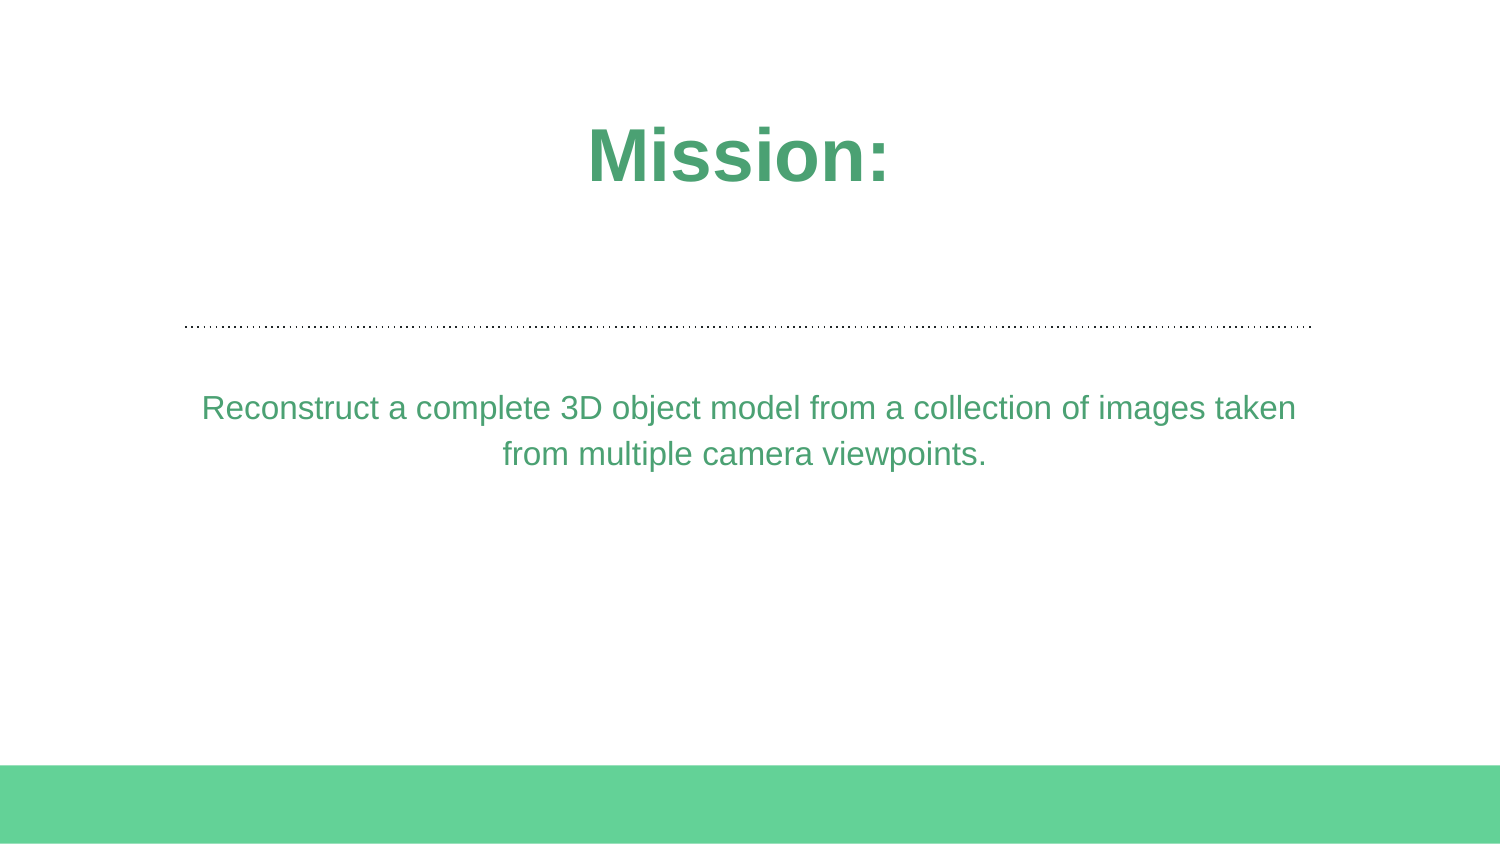

# Mission:

Reconstruct a complete 3D object model from a collection of images taken from multiple camera viewpoints.